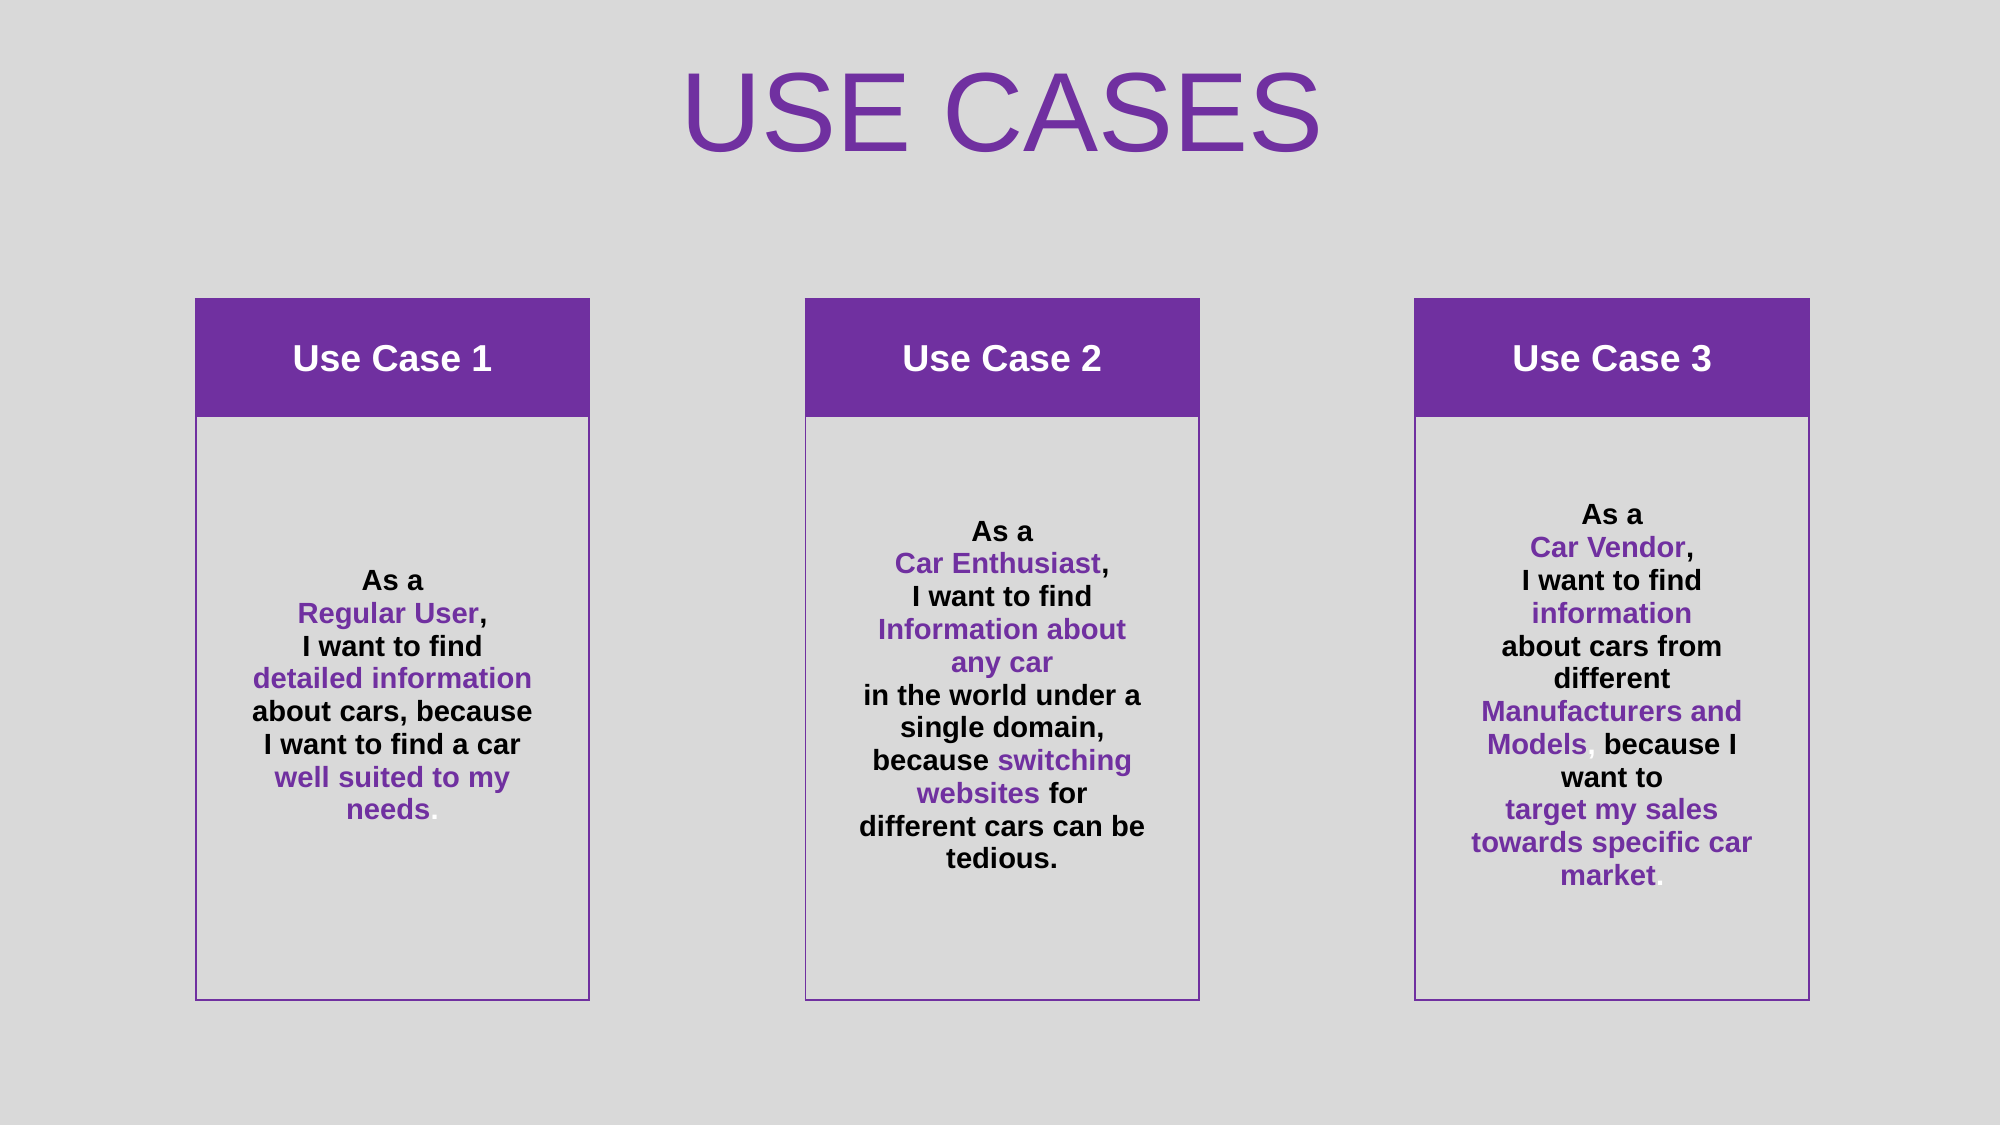

USE CASES
|  | Use Case 3 |  |
| --- | --- | --- |
|  | As a Car Vendor, I want to find information about cars from different Manufacturers and Models, because I want to target my sales towards specific car market. |  |
|  |  |  |
|  | Use Case 2 |  |
| --- | --- | --- |
|  | As a Car Enthusiast, I want to find Information about any car in the world under a single domain, because switching websites for different cars can be tedious. |  |
|  |  |  |
|  | Use Case 1 |  |
| --- | --- | --- |
|  | As a Regular User, I want to find detailed information about cars, because I want to find a car well suited to my needs. |  |
|  |  |  |